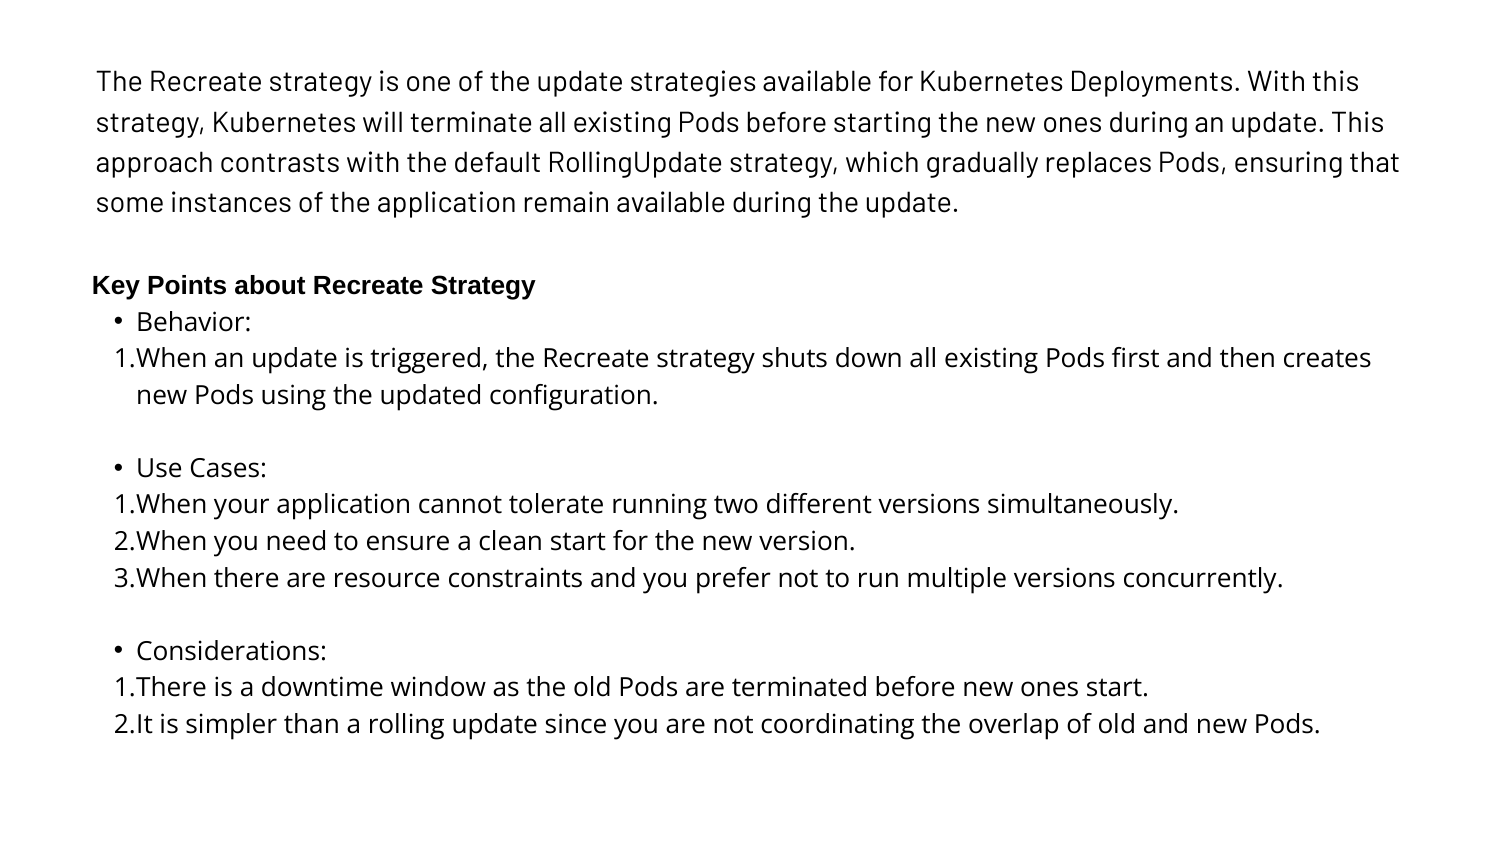

The Recreate strategy is one of the update strategies available for Kubernetes Deployments. With this strategy, Kubernetes will terminate all existing Pods before starting the new ones during an update. This approach contrasts with the default RollingUpdate strategy, which gradually replaces Pods, ensuring that some instances of the application remain available during the update.
Key Points about Recreate Strategy
Behavior:
When an update is triggered, the Recreate strategy shuts down all existing Pods first and then creates new Pods using the updated configuration.

Use Cases:
When your application cannot tolerate running two different versions simultaneously.
When you need to ensure a clean start for the new version.
When there are resource constraints and you prefer not to run multiple versions concurrently.

Considerations:
There is a downtime window as the old Pods are terminated before new ones start.
It is simpler than a rolling update since you are not coordinating the overlap of old and new Pods.